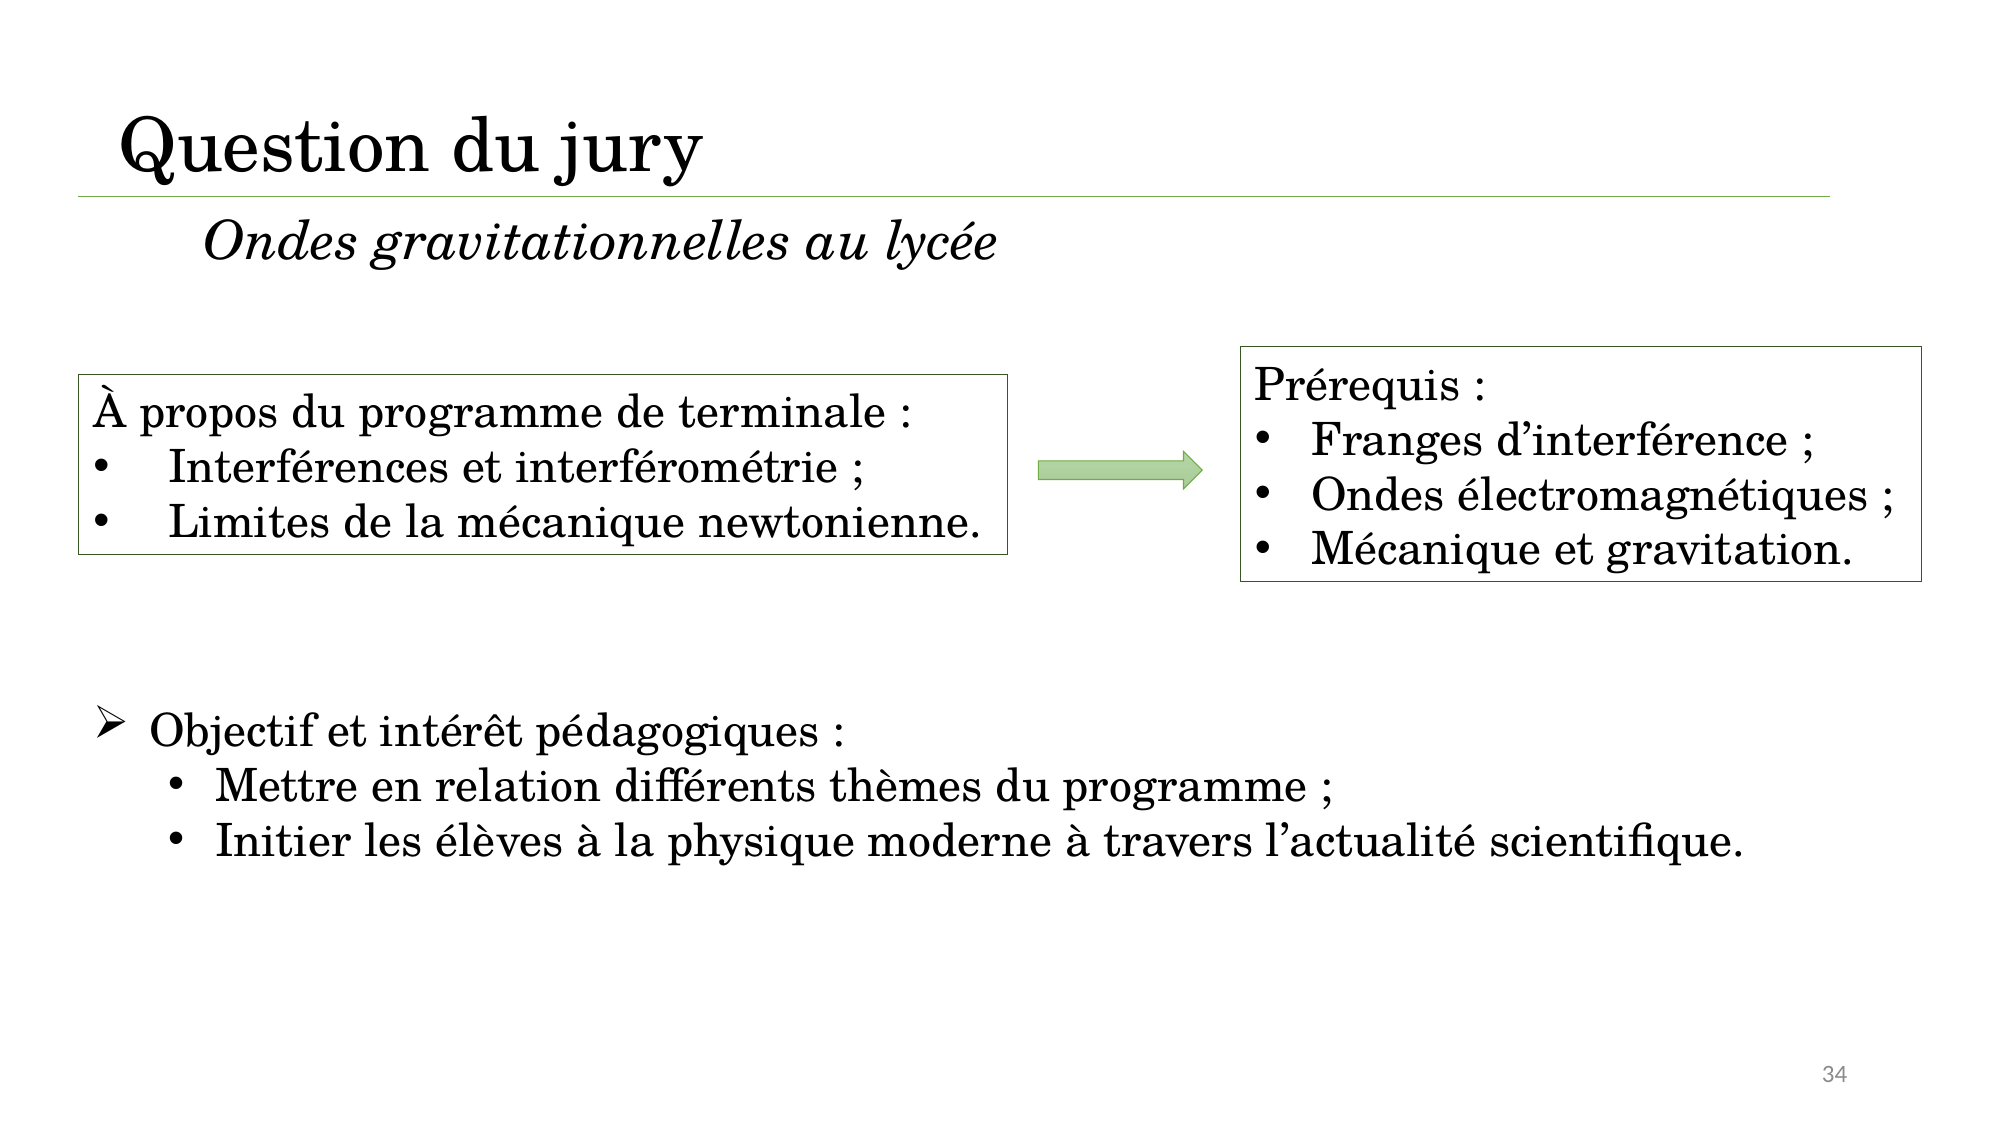

# Question du jury
Ondes gravitationnelles au lycée
Prérequis :
Franges d’interférence ;
Ondes électromagnétiques ;
Mécanique et gravitation.
À propos du programme de terminale :
Interférences et interférométrie ;
Limites de la mécanique newtonienne.

Objectif et intérêt pédagogiques :
Mettre en relation différents thèmes du programme ;
Initier les élèves à la physique moderne à travers l’actualité scientifique.
34